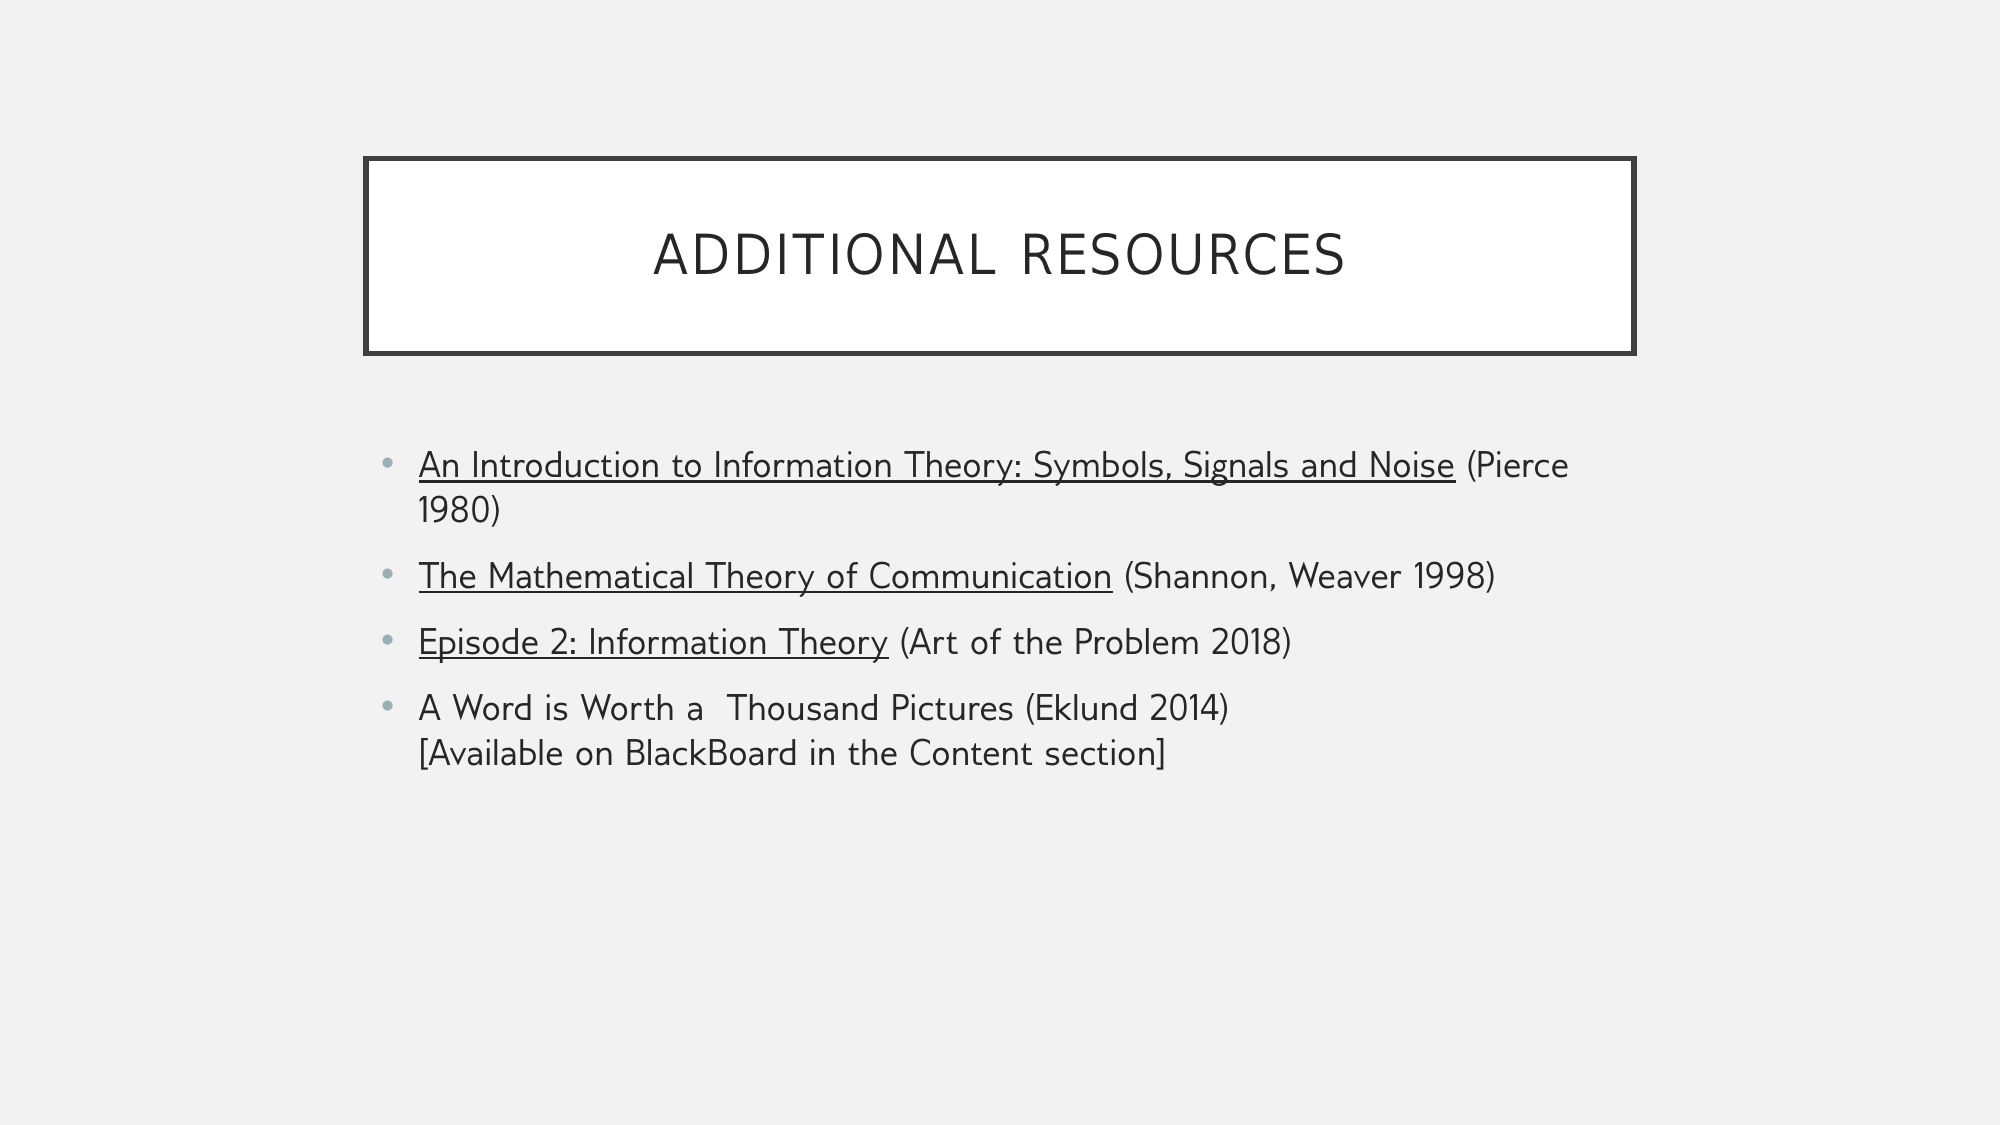

# Additional Resources
An Introduction to Information Theory: Symbols, Signals and Noise (Pierce 1980)
The Mathematical Theory of Communication (Shannon, Weaver 1998)
Episode 2: Information Theory (Art of the Problem 2018)
A Word is Worth a  Thousand Pictures (Eklund 2014)
[Available on BlackBoard in the Content section]